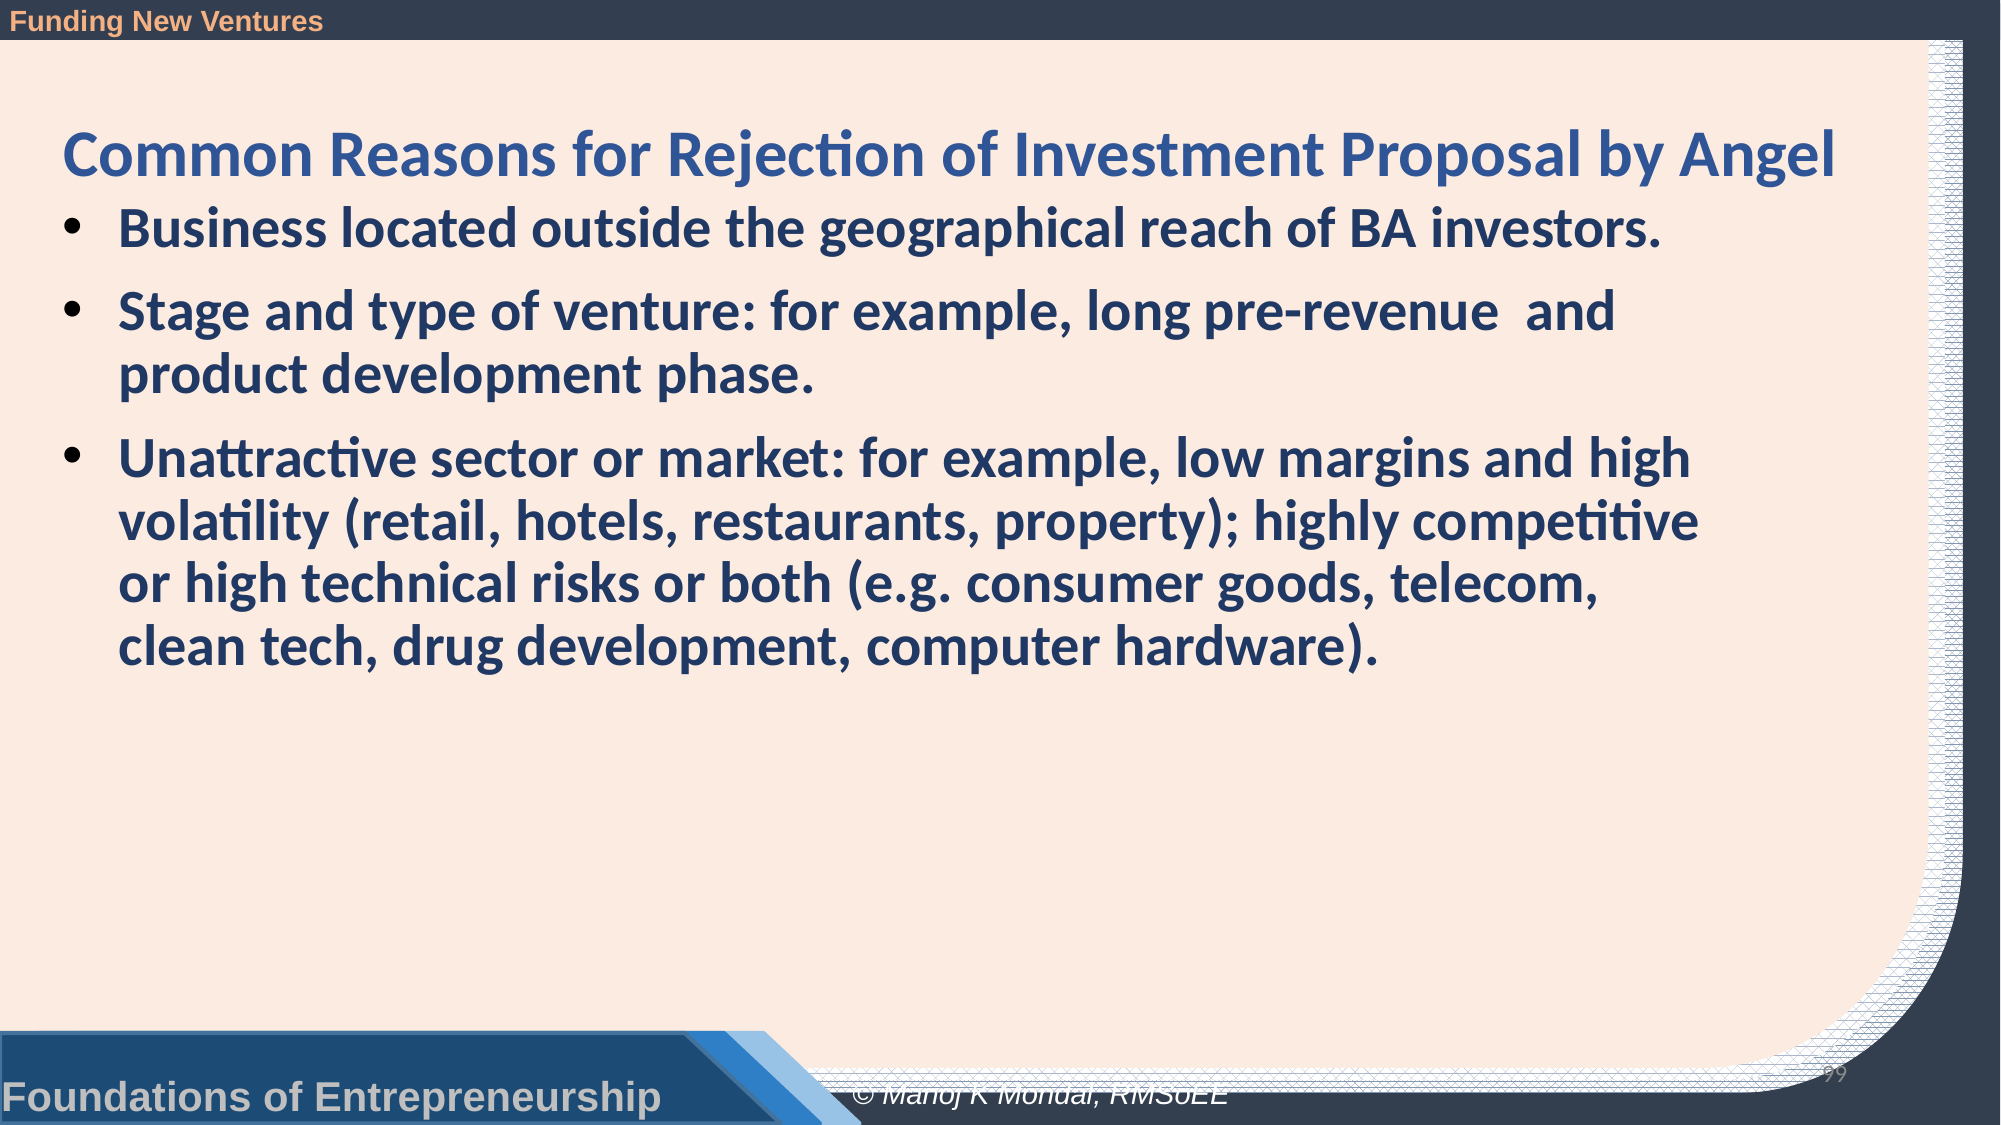

# Common Reasons for Rejection of Investment Proposal by Angel
Business located outside the geographical reach of BA investors.
Stage and type of venture: for example, long pre-revenue  and product development phase.
Unattractive sector or market: for example, low margins and high volatility (retail, hotels, restaurants, property); highly competitive or high technical risks or both (e.g. consumer goods, telecom, clean tech, drug development, computer hardware).

99